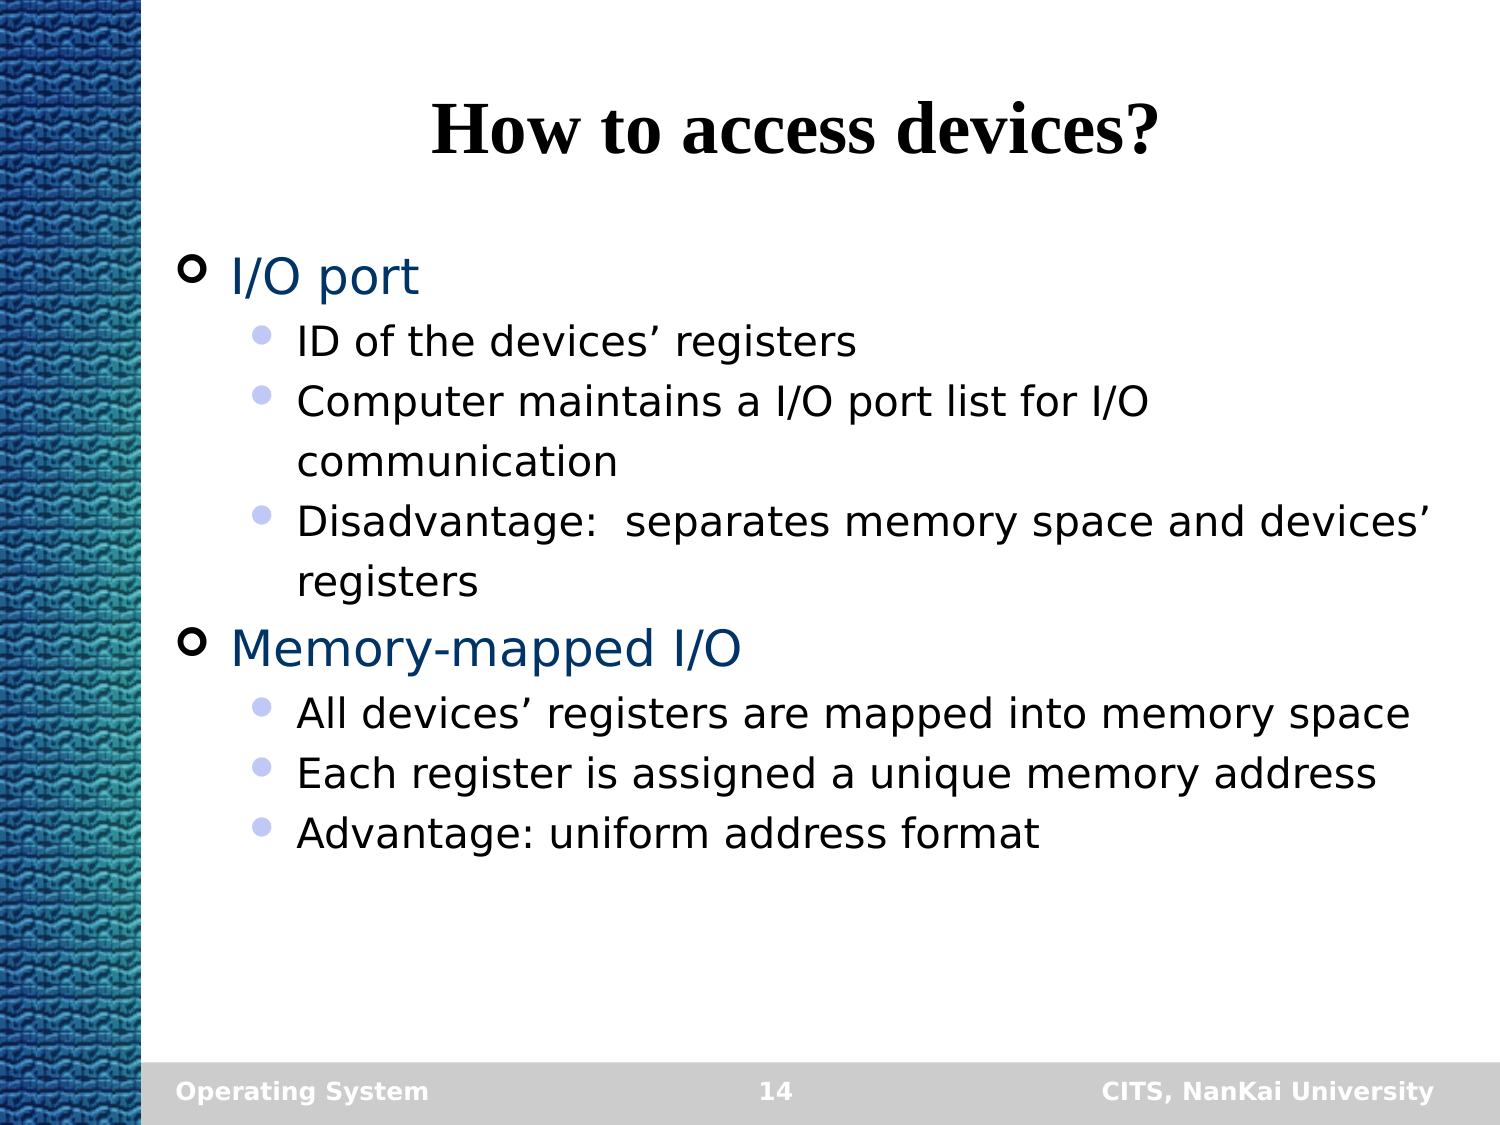

# How to access devices?
I/O port
ID of the devices’ registers
Computer maintains a I/O port list for I/O communication
Disadvantage:  separates memory space and devices’ registers
Memory-mapped I/O
All devices’ registers are mapped into memory space
Each register is assigned a unique memory address
Advantage: uniform address format
Operating System
14
CITS, NanKai University